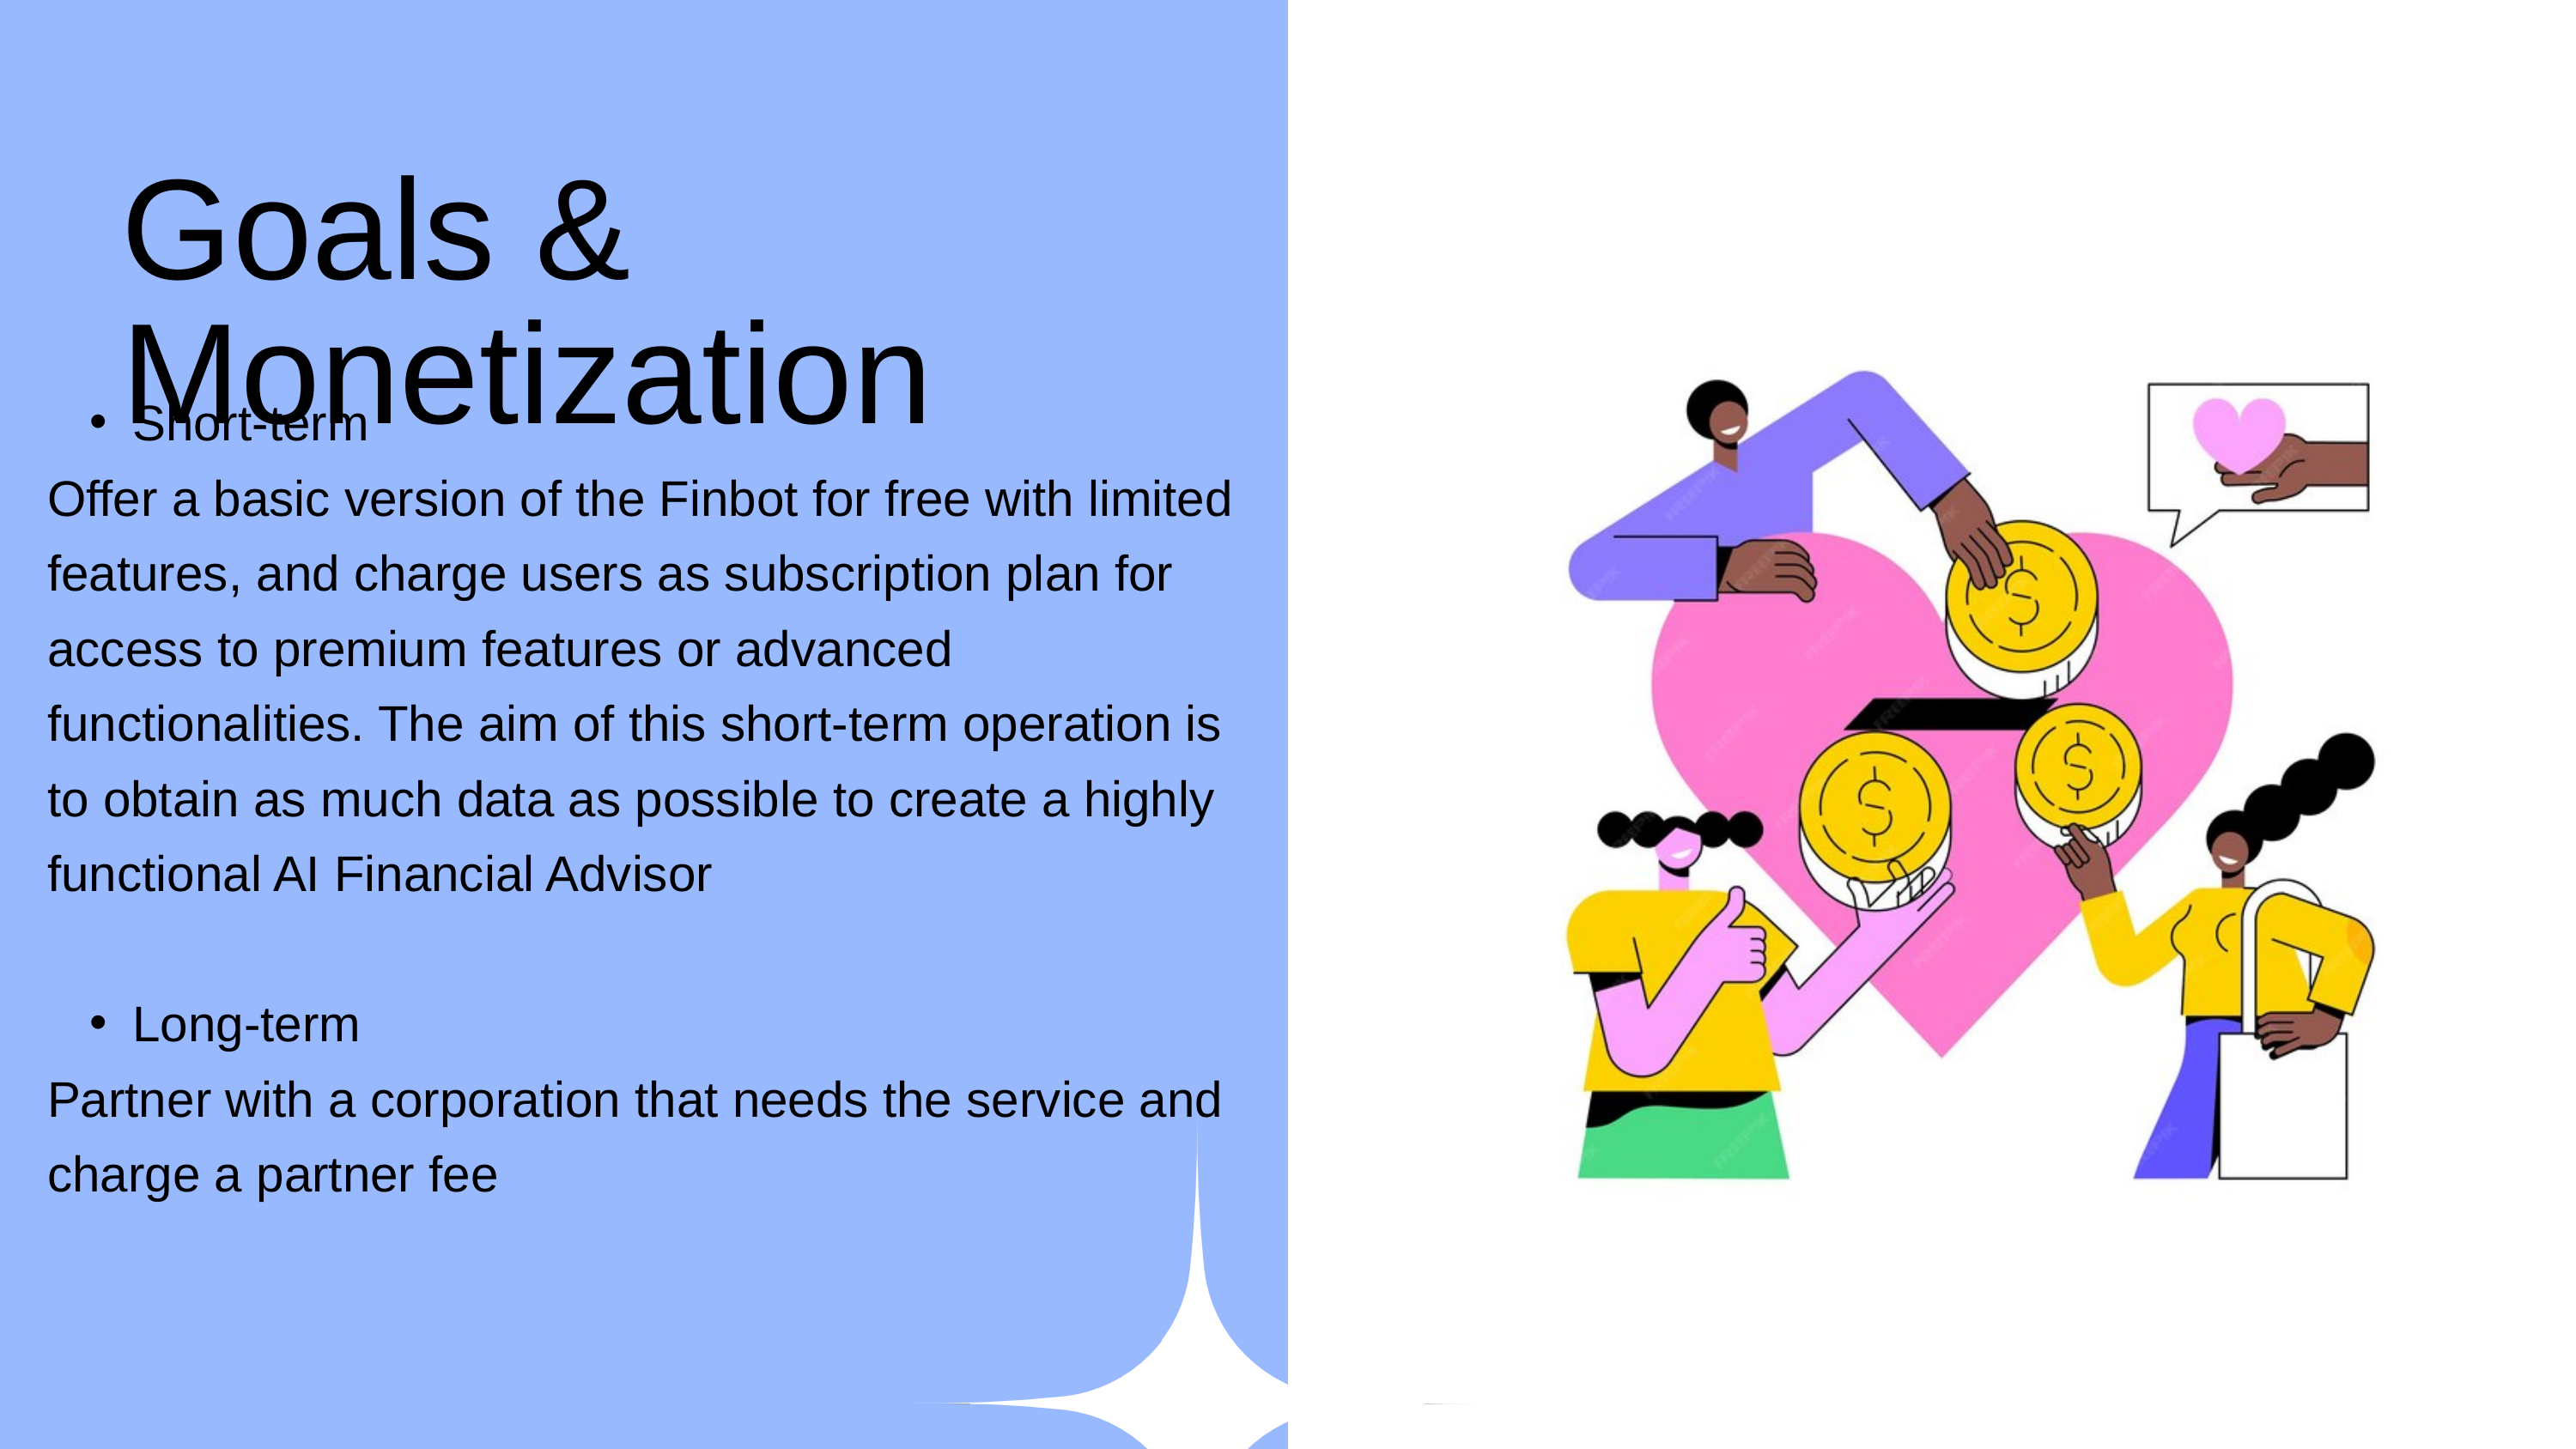

Goals & Monetization

Short-term
Offer a basic version of the Finbot for free with limited features, and charge users as subscription plan for access to premium features or advanced functionalities. The aim of this short-term operation is to obtain as much data as possible to create a highly functional AI Financial Advisor

Long-term
Partner with a corporation that needs the service and charge a partner fee